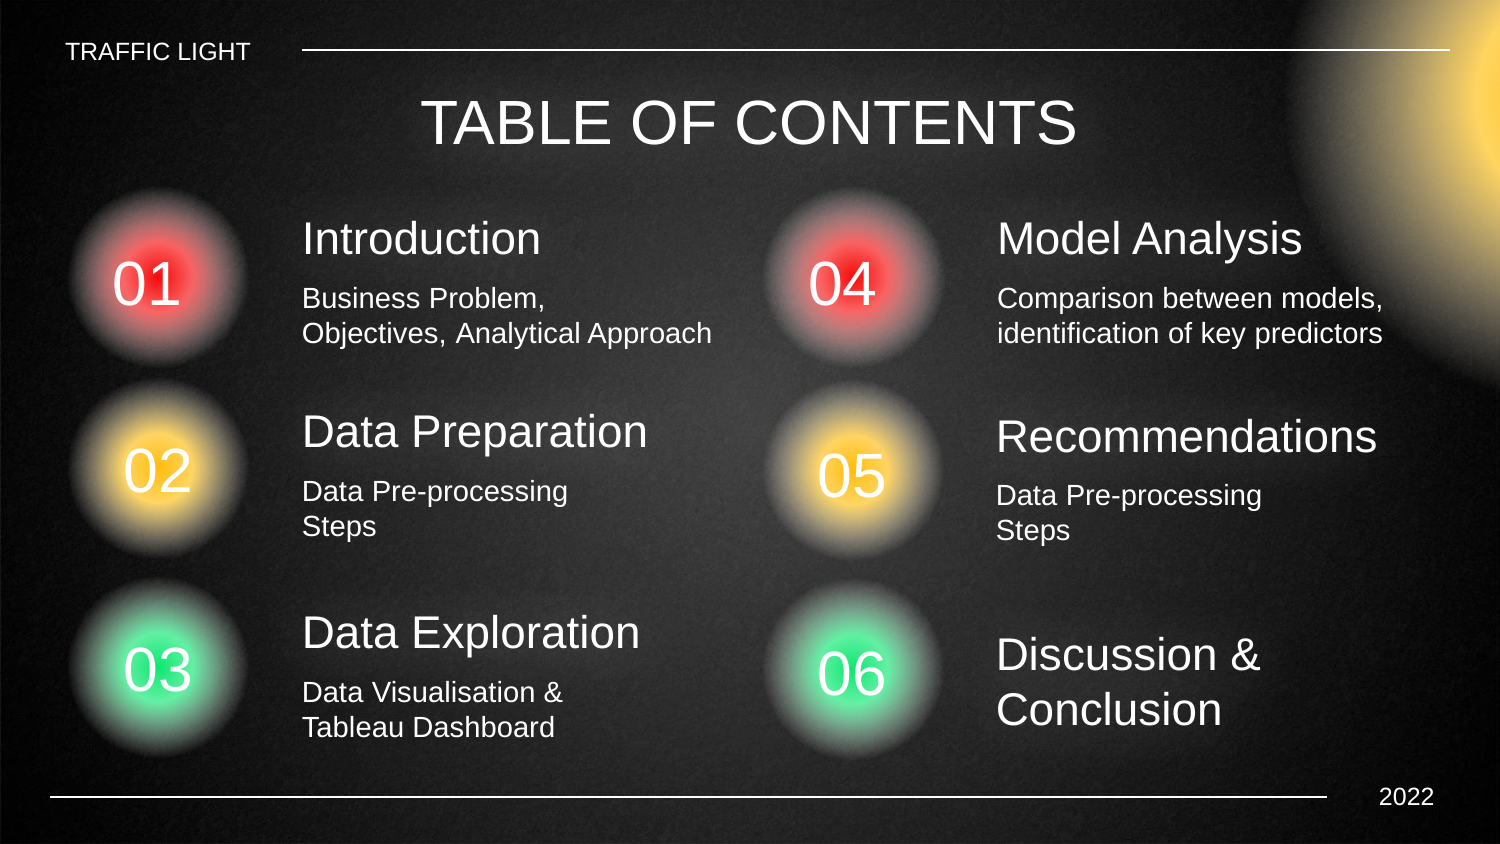

TRAFFIC LIGHT
TABLE OF CONTENTS

# Introduction
Model Analysis
01
04
Business Problem, Objectives, Analytical Approach
Comparison between models, identification of key predictors

Data Preparation
Recommendations
02
05
Data Pre-processing Steps
Data Pre-processing Steps

Data Exploration
03
06
Discussion & Conclusion
Data Visualisation & Tableau Dashboard
2022